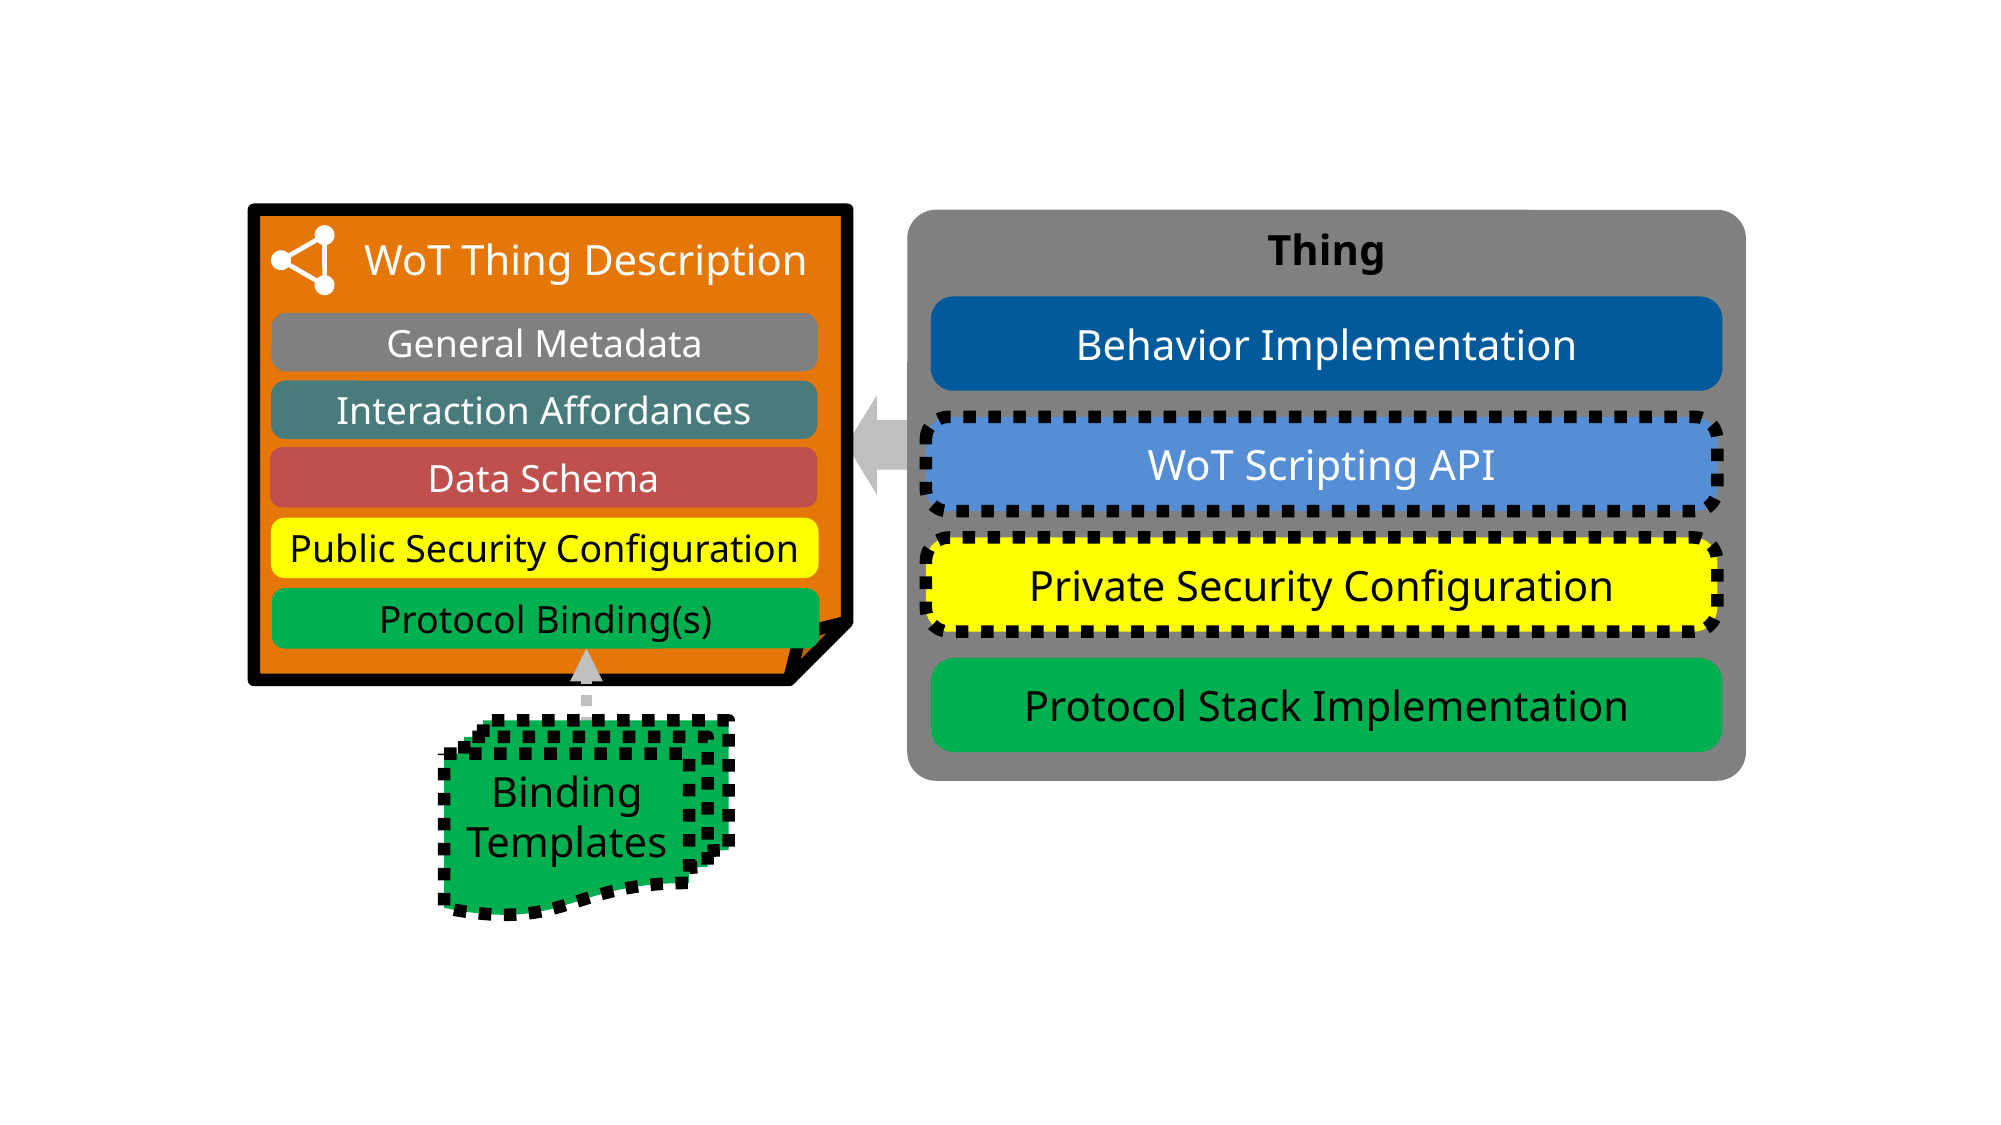

WoT Thing Description
General Metadata
Interaction Affordances
Data Schema
Public Security Configuration
Protocol Binding(s)
Thing

Behavior Implementation

WoT Scripting API
Private Security Configuration
Protocol Stack Implementation
Binding
Templates